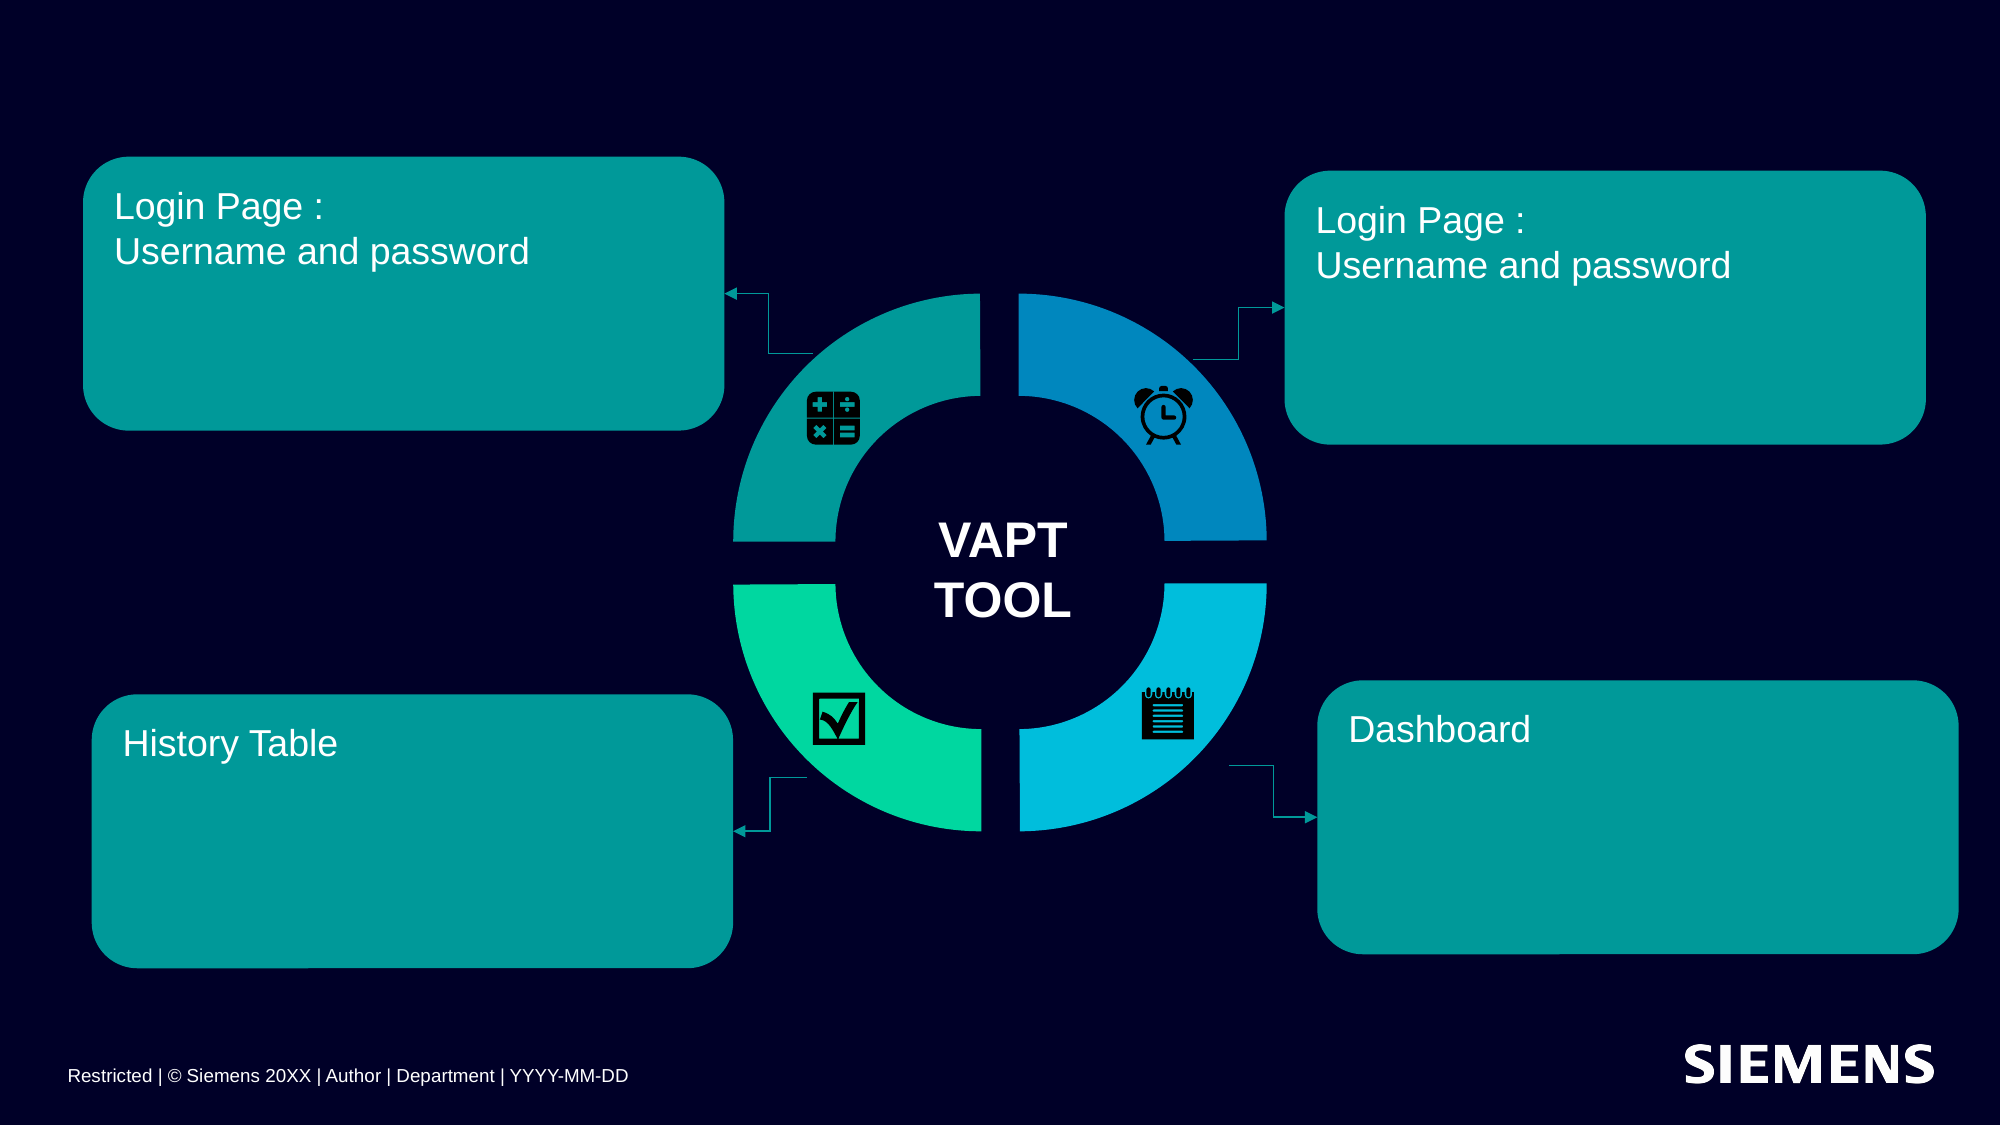

Login Page :
Username and password
Login Page :
Username and password

VAPT TOOL
Dashboard

History Table
Restricted | © Siemens 20XX | Author | Department | YYYY-MM-DD